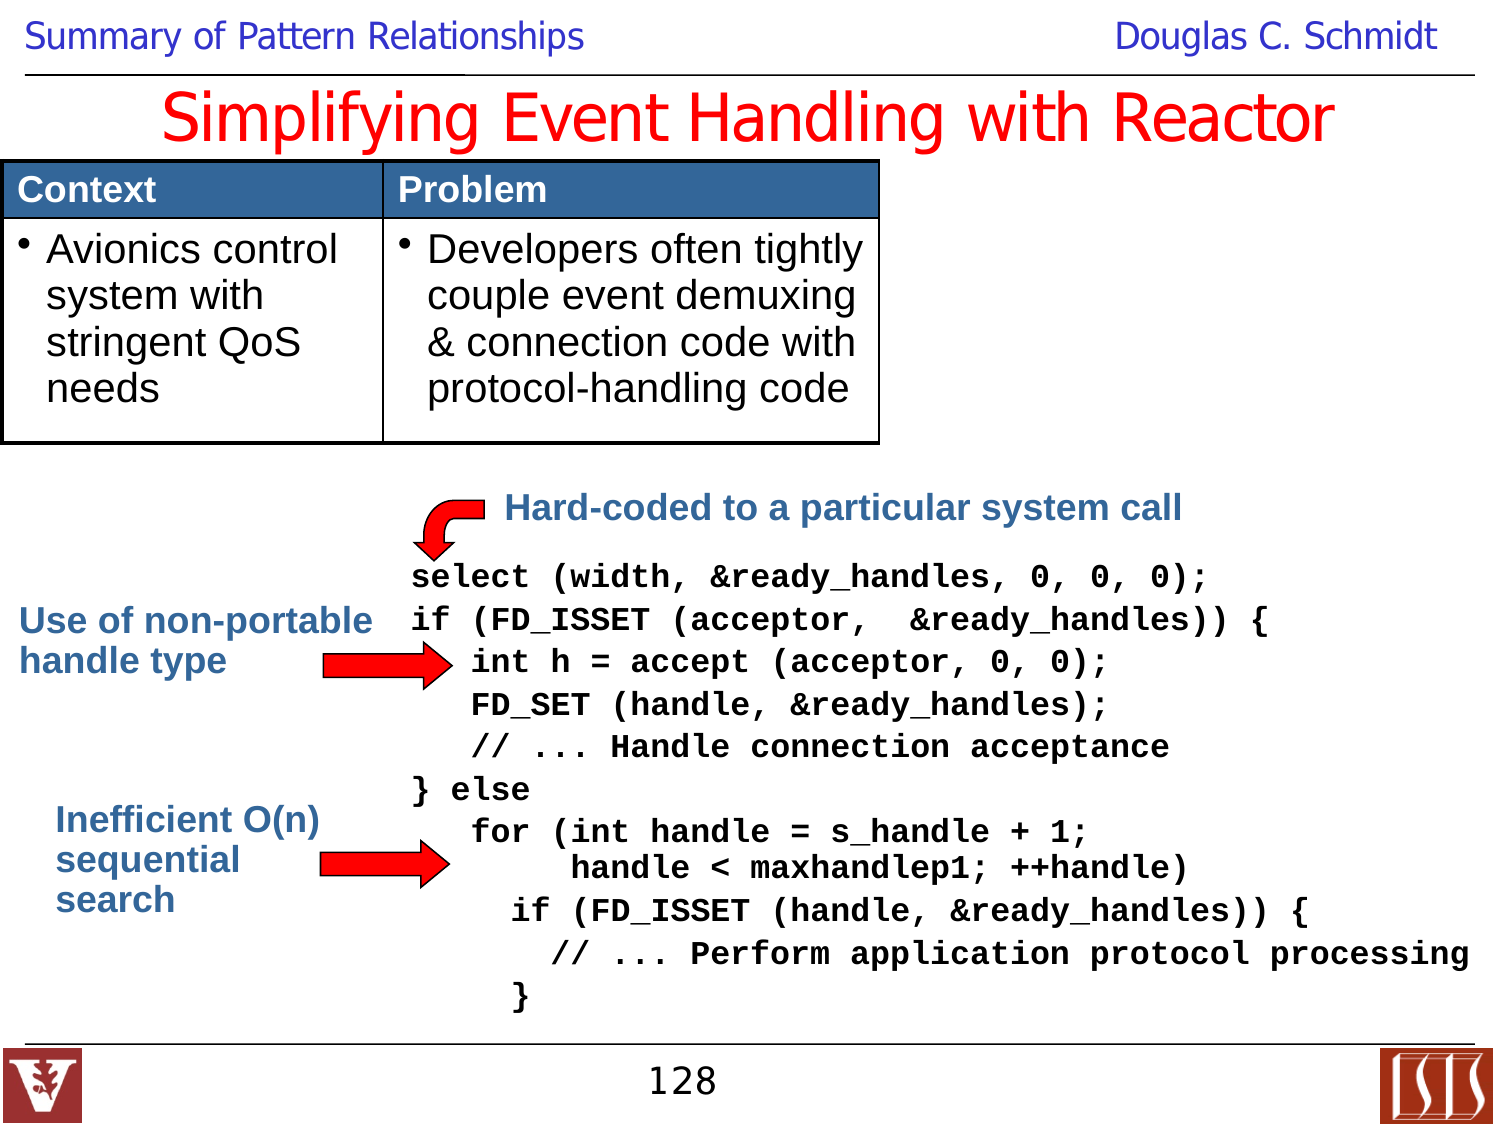

# Simplifying Event Handling with Reactor
| Context | Problem |
| --- | --- |
| Avionics control system with stringent QoS needs | Developers often tightly couple event demuxing & connection code with protocol-handling code |
Hard-coded to a particular system call

 select (width, &ready_handles, 0, 0, 0);
 if (FD_ISSET (acceptor,  &ready_handles)) {
    int h = accept (acceptor, 0, 0);
    FD_SET (handle, &ready_handles);
    // ... Handle connection acceptance
 } else
    for (int handle = s_handle + 1;
         handle < maxhandlep1; ++handle)
      if (FD_ISSET (handle, &ready_handles)) {
        // ... Perform application protocol processing
      }

Use of non-portable handle type

Inefficient O(n) sequential search